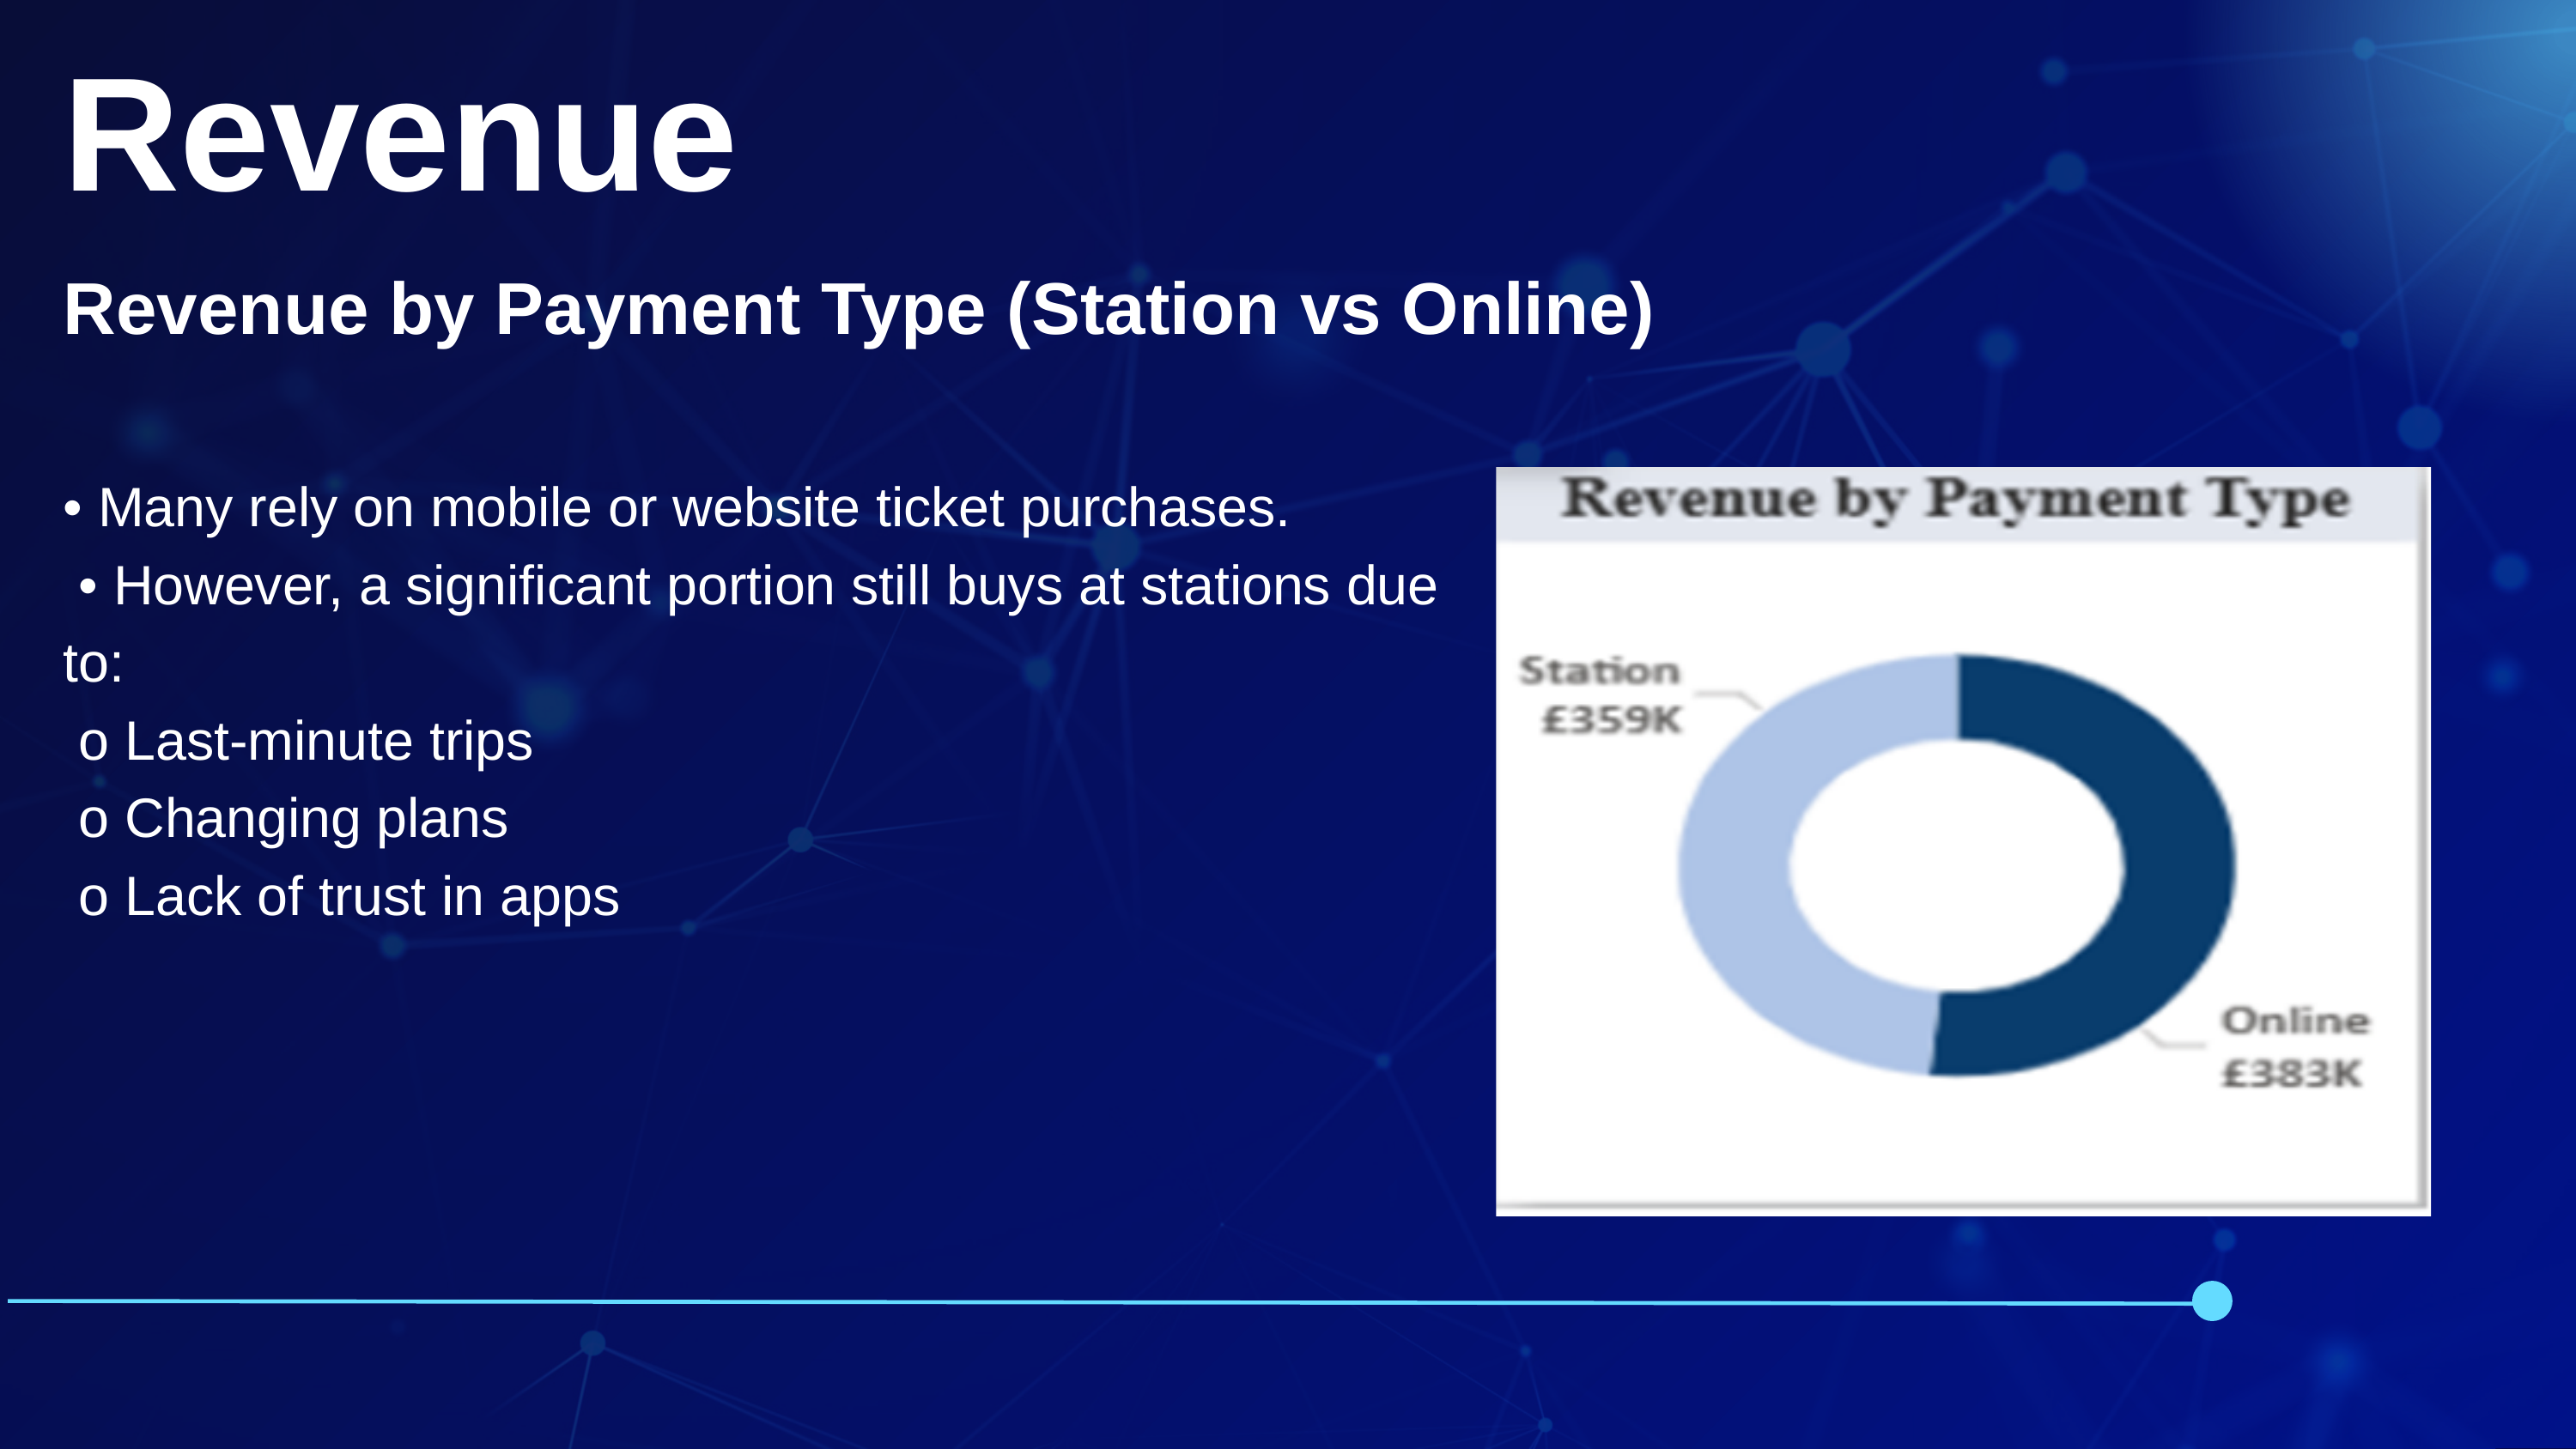

Revenue
Revenue by Payment Type (Station vs Online)

• Many rely on mobile or website ticket purchases.
 • However, a significant portion still buys at stations due to:
 o Last-minute trips
 o Changing plans
 o Lack of trust in apps